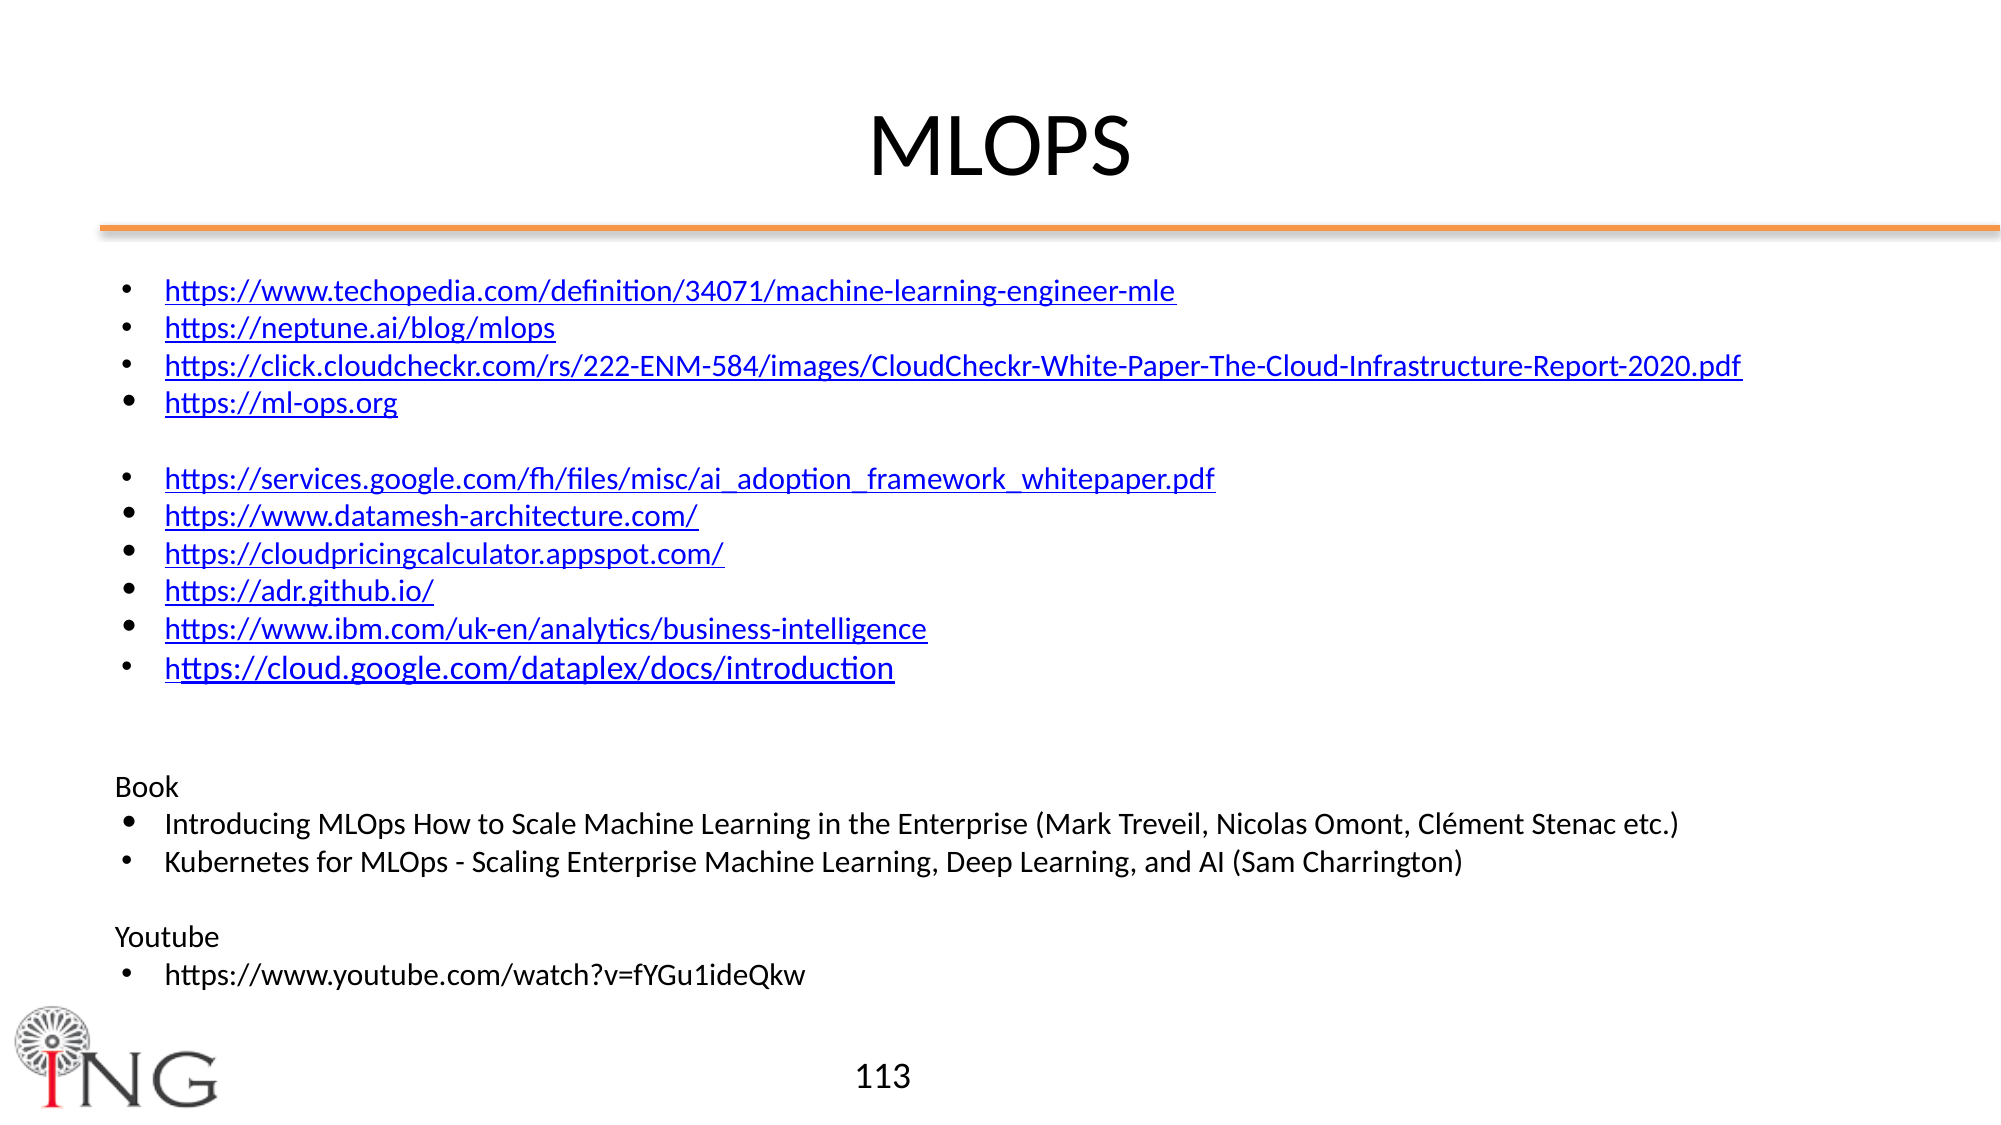

# MLOPS
https://www.techopedia.com/definition/34071/machine-learning-engineer-mle
https://neptune.ai/blog/mlops
https://click.cloudcheckr.com/rs/222-ENM-584/images/CloudCheckr-White-Paper-The-Cloud-Infrastructure-Report-2020.pdf
https://ml-ops.org

https://services.google.com/fh/files/misc/ai_adoption_framework_whitepaper.pdf
https://www.datamesh-architecture.com/
https://cloudpricingcalculator.appspot.com/
https://adr.github.io/
https://www.ibm.com/uk-en/analytics/business-intelligence
https://cloud.google.com/dataplex/docs/introduction

Book
Introducing MLOps How to Scale Machine Learning in the Enterprise (Mark Treveil, Nicolas Omont, Clément Stenac etc.)
Kubernetes for MLOps - Scaling Enterprise Machine Learning, Deep Learning, and AI (Sam Charrington)

Youtube
https://www.youtube.com/watch?v=fYGu1ideQkw
113